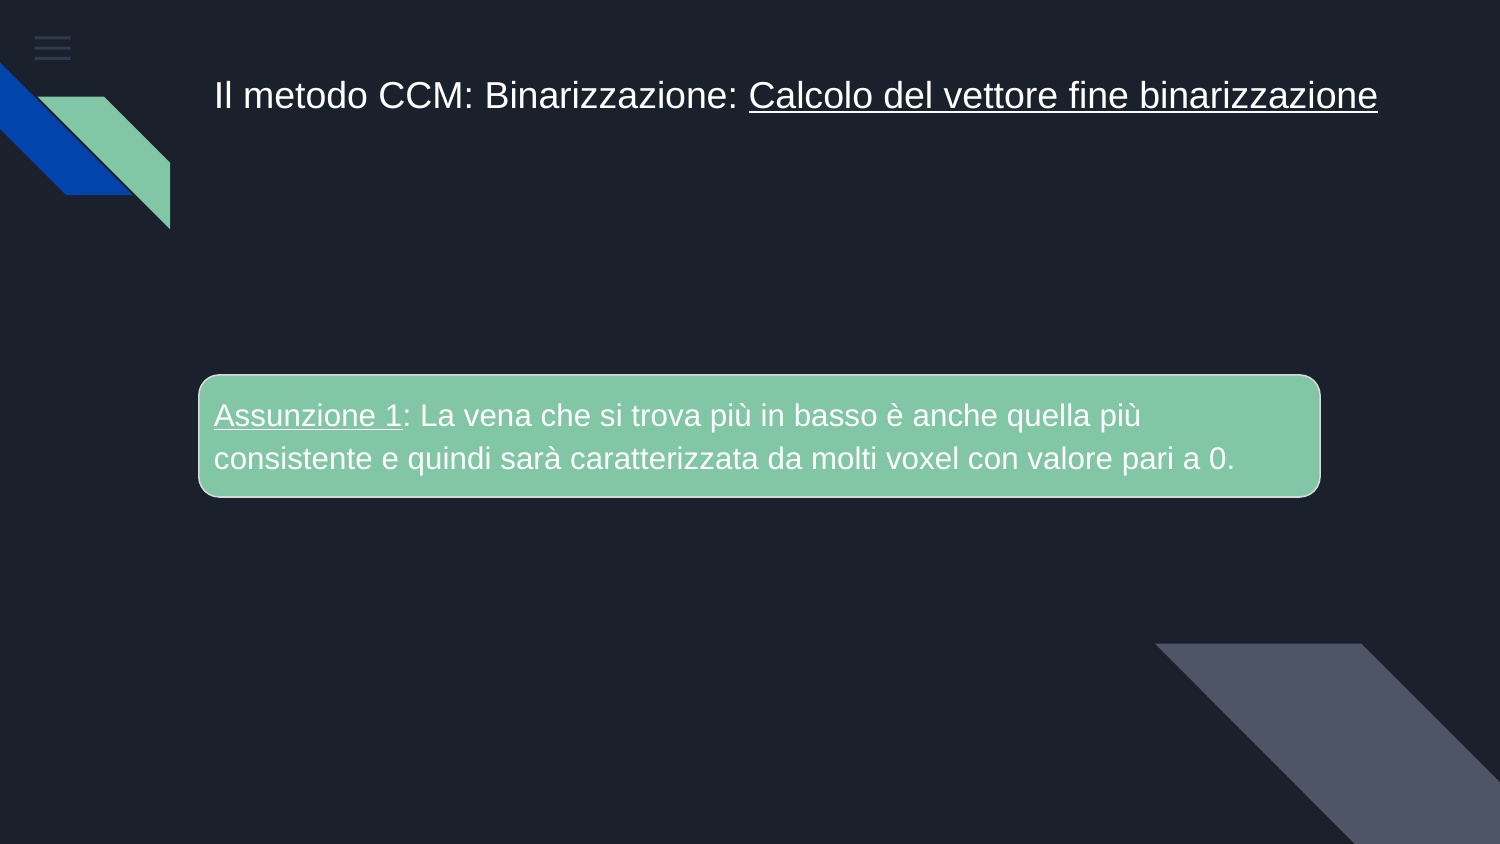

# Il metodo CCM: Binarizzazione: Calcolo del vettore fine binarizzazione

Assunzione 1: La vena che si trova più in basso è anche quella più consistente e quindi sarà caratterizzata da molti voxel con valore pari a 0.